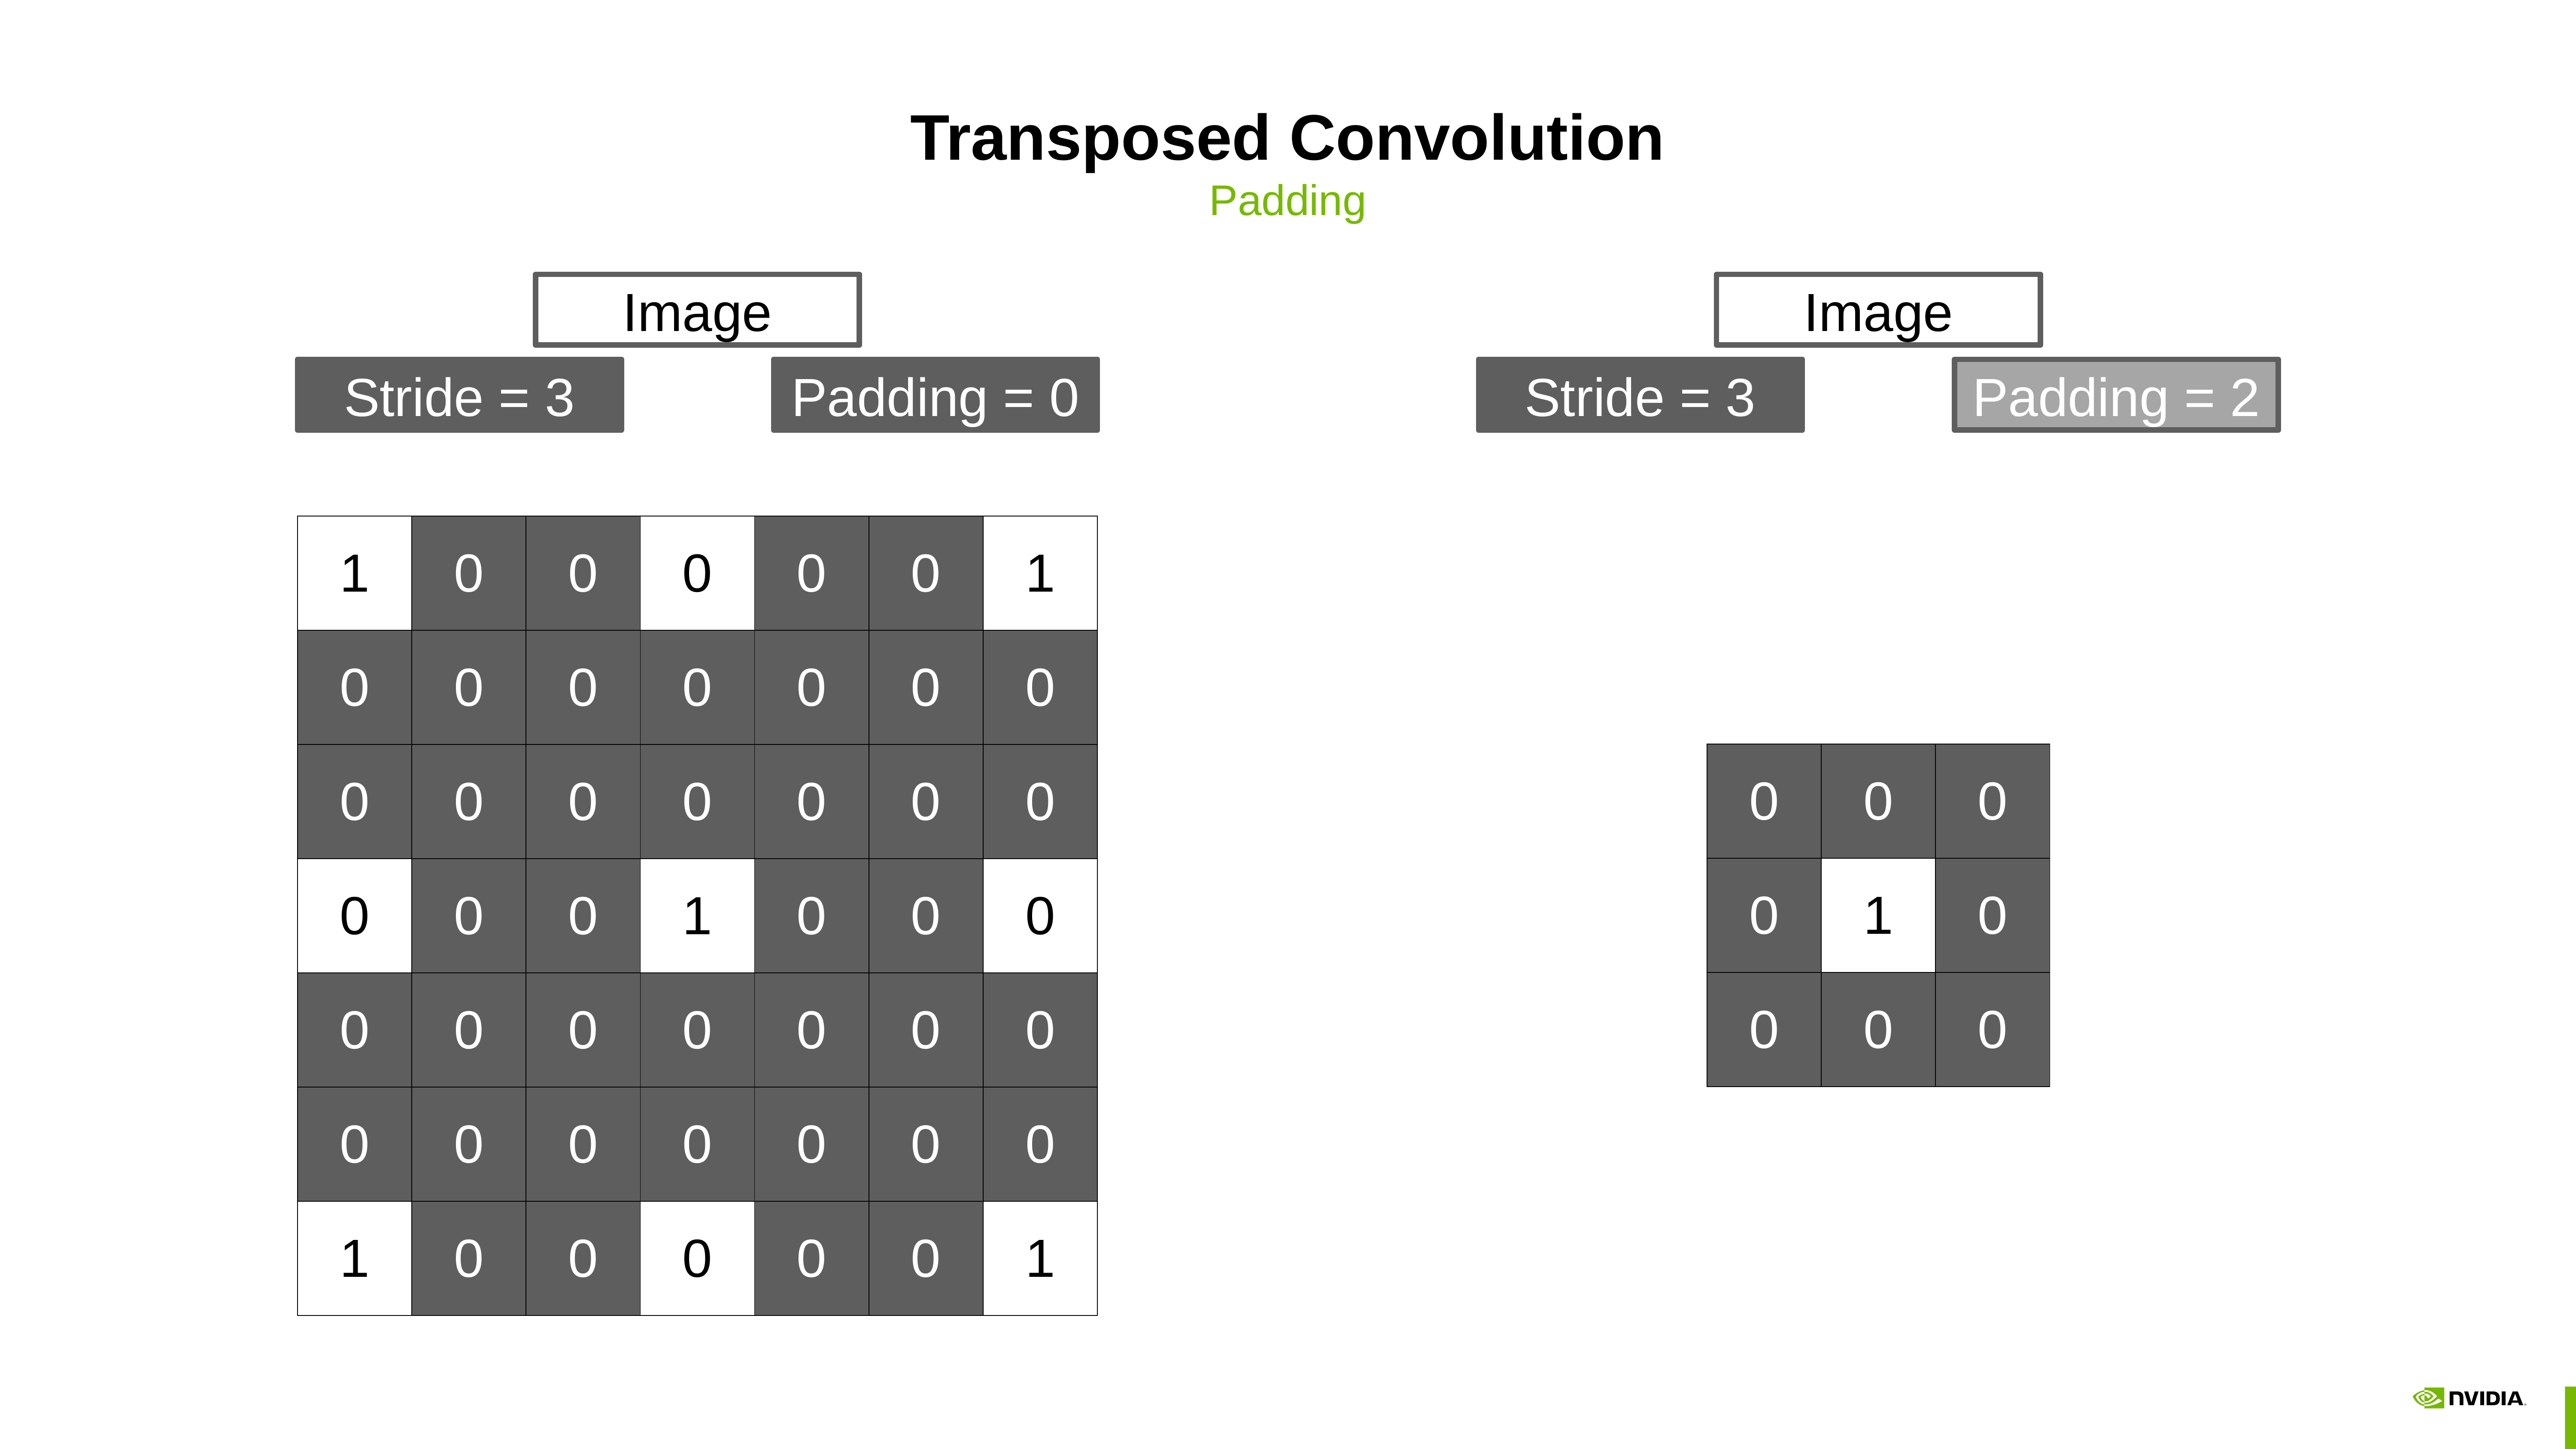

# Transposed Convolution
Padding
Image
Image
Padding = 0
Padding = 2
Stride = 3
Stride = 3
| 1 | 0 | 0 | 0 | 0 | 0 | 1 |
| --- | --- | --- | --- | --- | --- | --- |
| 0 | 0 | 0 | 0 | 0 | 0 | 0 |
| 0 | 0 | 0 | 0 | 0 | 0 | 0 |
| 0 | 0 | 0 | 1 | 0 | 0 | 0 |
| 0 | 0 | 0 | 0 | 0 | 0 | 0 |
| 0 | 0 | 0 | 0 | 0 | 0 | 0 |
| 1 | 0 | 0 | 0 | 0 | 0 | 1 |
| 0 | 0 | 0 |
| --- | --- | --- |
| 0 | 1 | 0 |
| 0 | 0 | 0 |